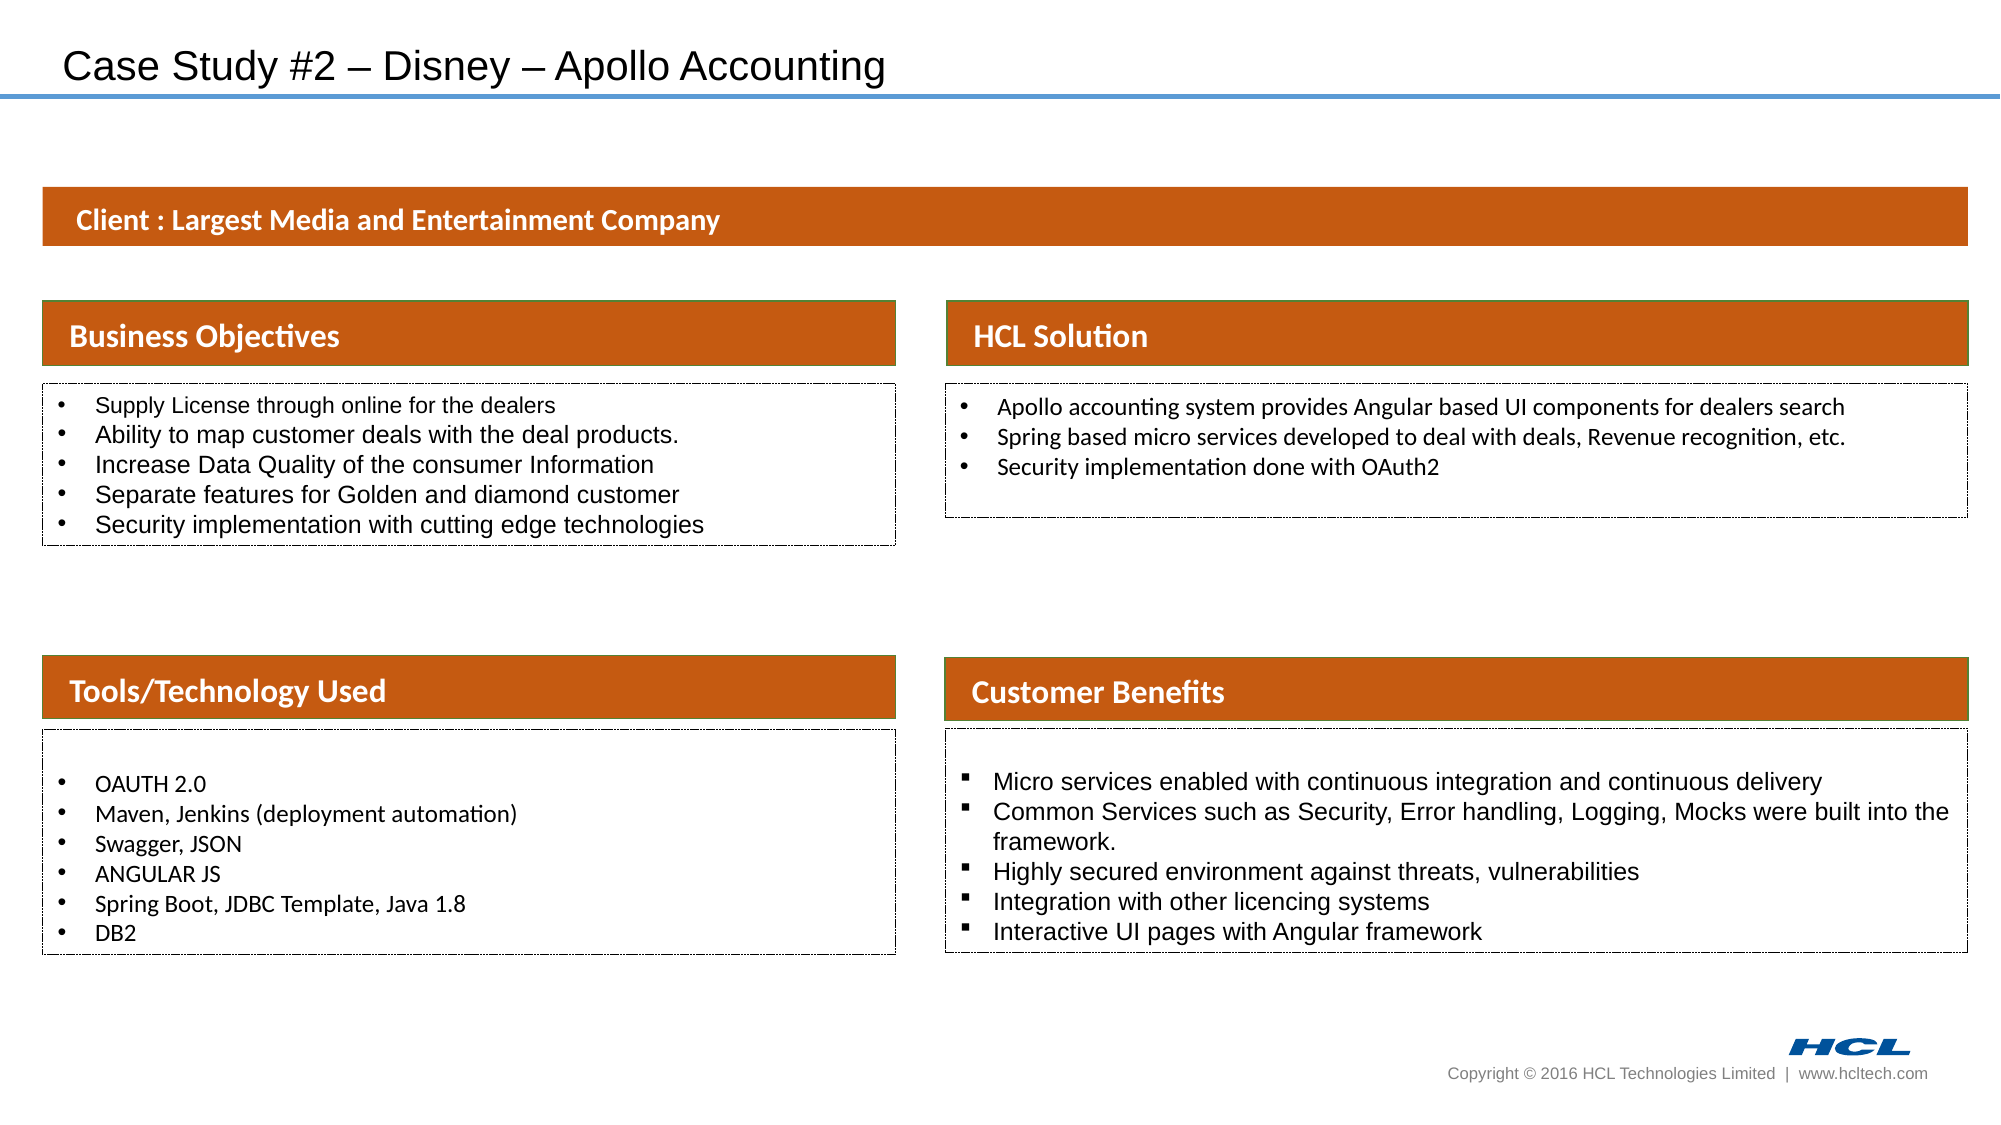

Case Study #2 – Disney – Apollo Accounting
 Client : Largest Media and Entertainment Company
HCL Solution
Business Objectives
Supply License through online for the dealers
Ability to map customer deals with the deal products.
Increase Data Quality of the consumer Information
Separate features for Golden and diamond customer
Security implementation with cutting edge technologies
Apollo accounting system provides Angular based UI components for dealers search
Spring based micro services developed to deal with deals, Revenue recognition, etc.
Security implementation done with OAuth2

Tools/Technology Used
Customer Benefits

Micro services enabled with continuous integration and continuous delivery
Common Services such as Security, Error handling, Logging, Mocks were built into the framework.
Highly secured environment against threats, vulnerabilities
Integration with other licencing systems
Interactive UI pages with Angular framework

OAUTH 2.0
Maven, Jenkins (deployment automation)
Swagger, JSON
ANGULAR JS
Spring Boot, JDBC Template, Java 1.8
DB2

Copyright © 2016 HCL Technologies Limited  |  www.hcltech.com